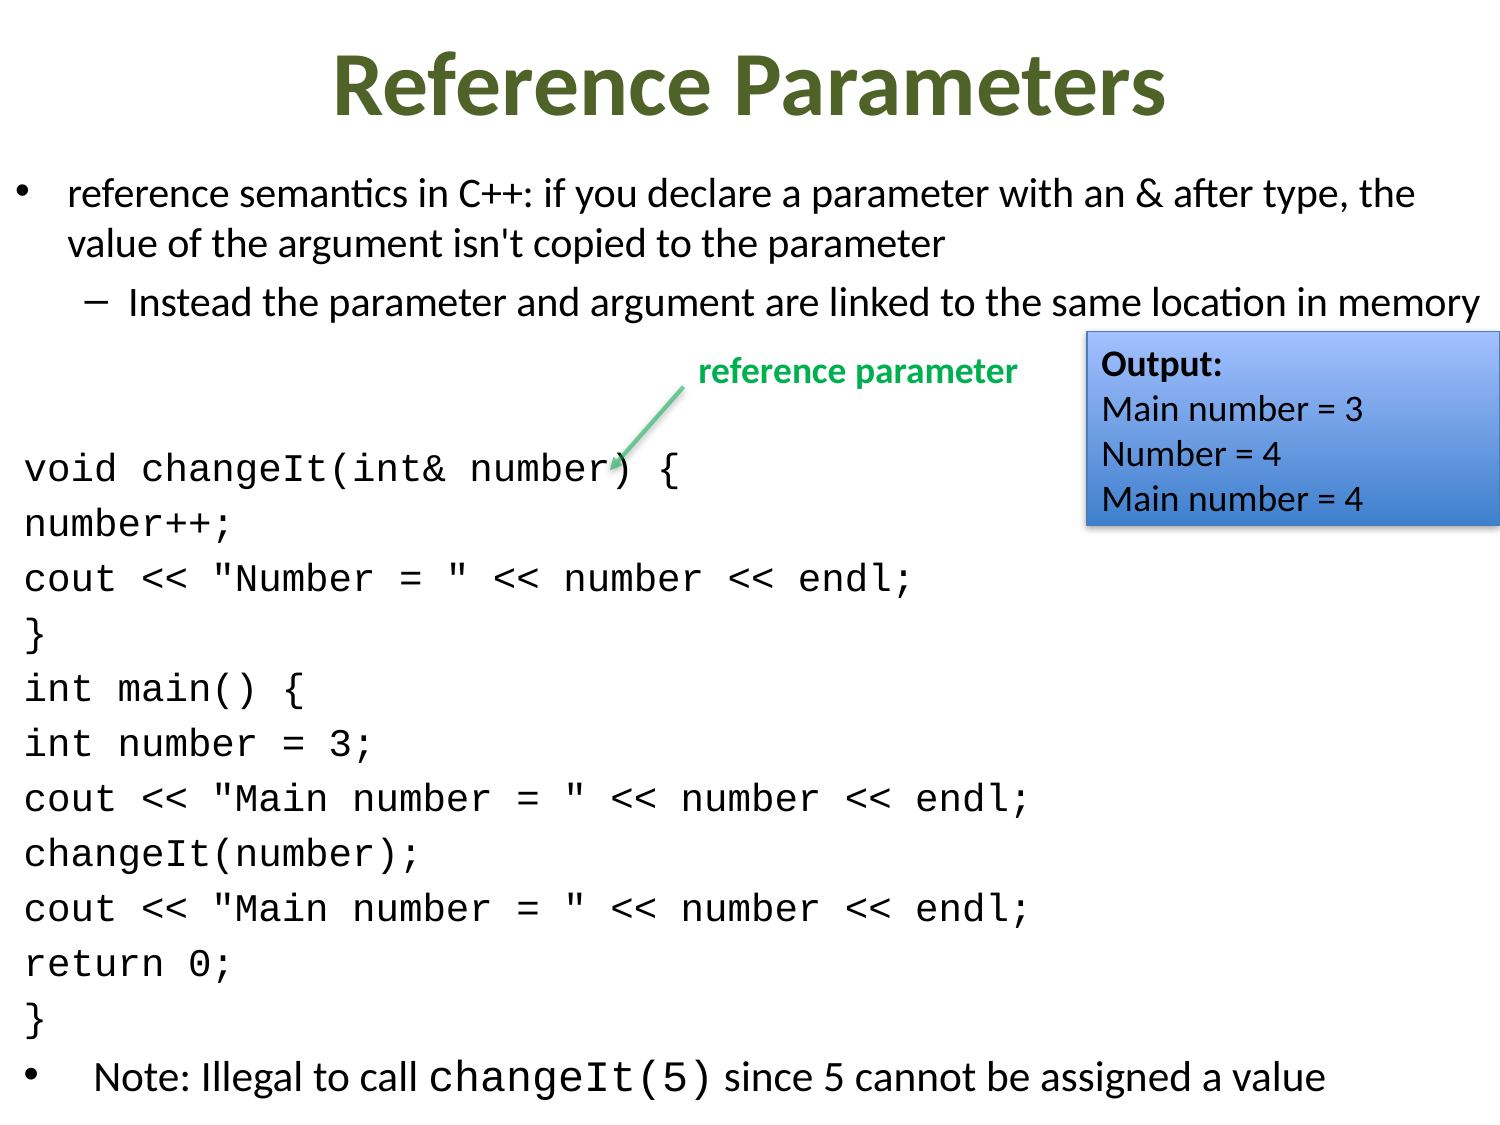

# Reference Parameters
reference semantics in C++: if you declare a parameter with an & after type, the value of the argument isn't copied to the parameter
Instead the parameter and argument are linked to the same location in memory

void changeIt(int& number) {
	number++;
	cout << "Number = " << number << endl;
}
int main() {
	int number = 3;
	cout << "Main number = " << number << endl;
	changeIt(number);
	cout << "Main number = " << number << endl;
	return 0;
}
Note: Illegal to call changeIt(5) since 5 cannot be assigned a value

Output:
Main number = 3
Number = 4
Main number = 4
reference parameter